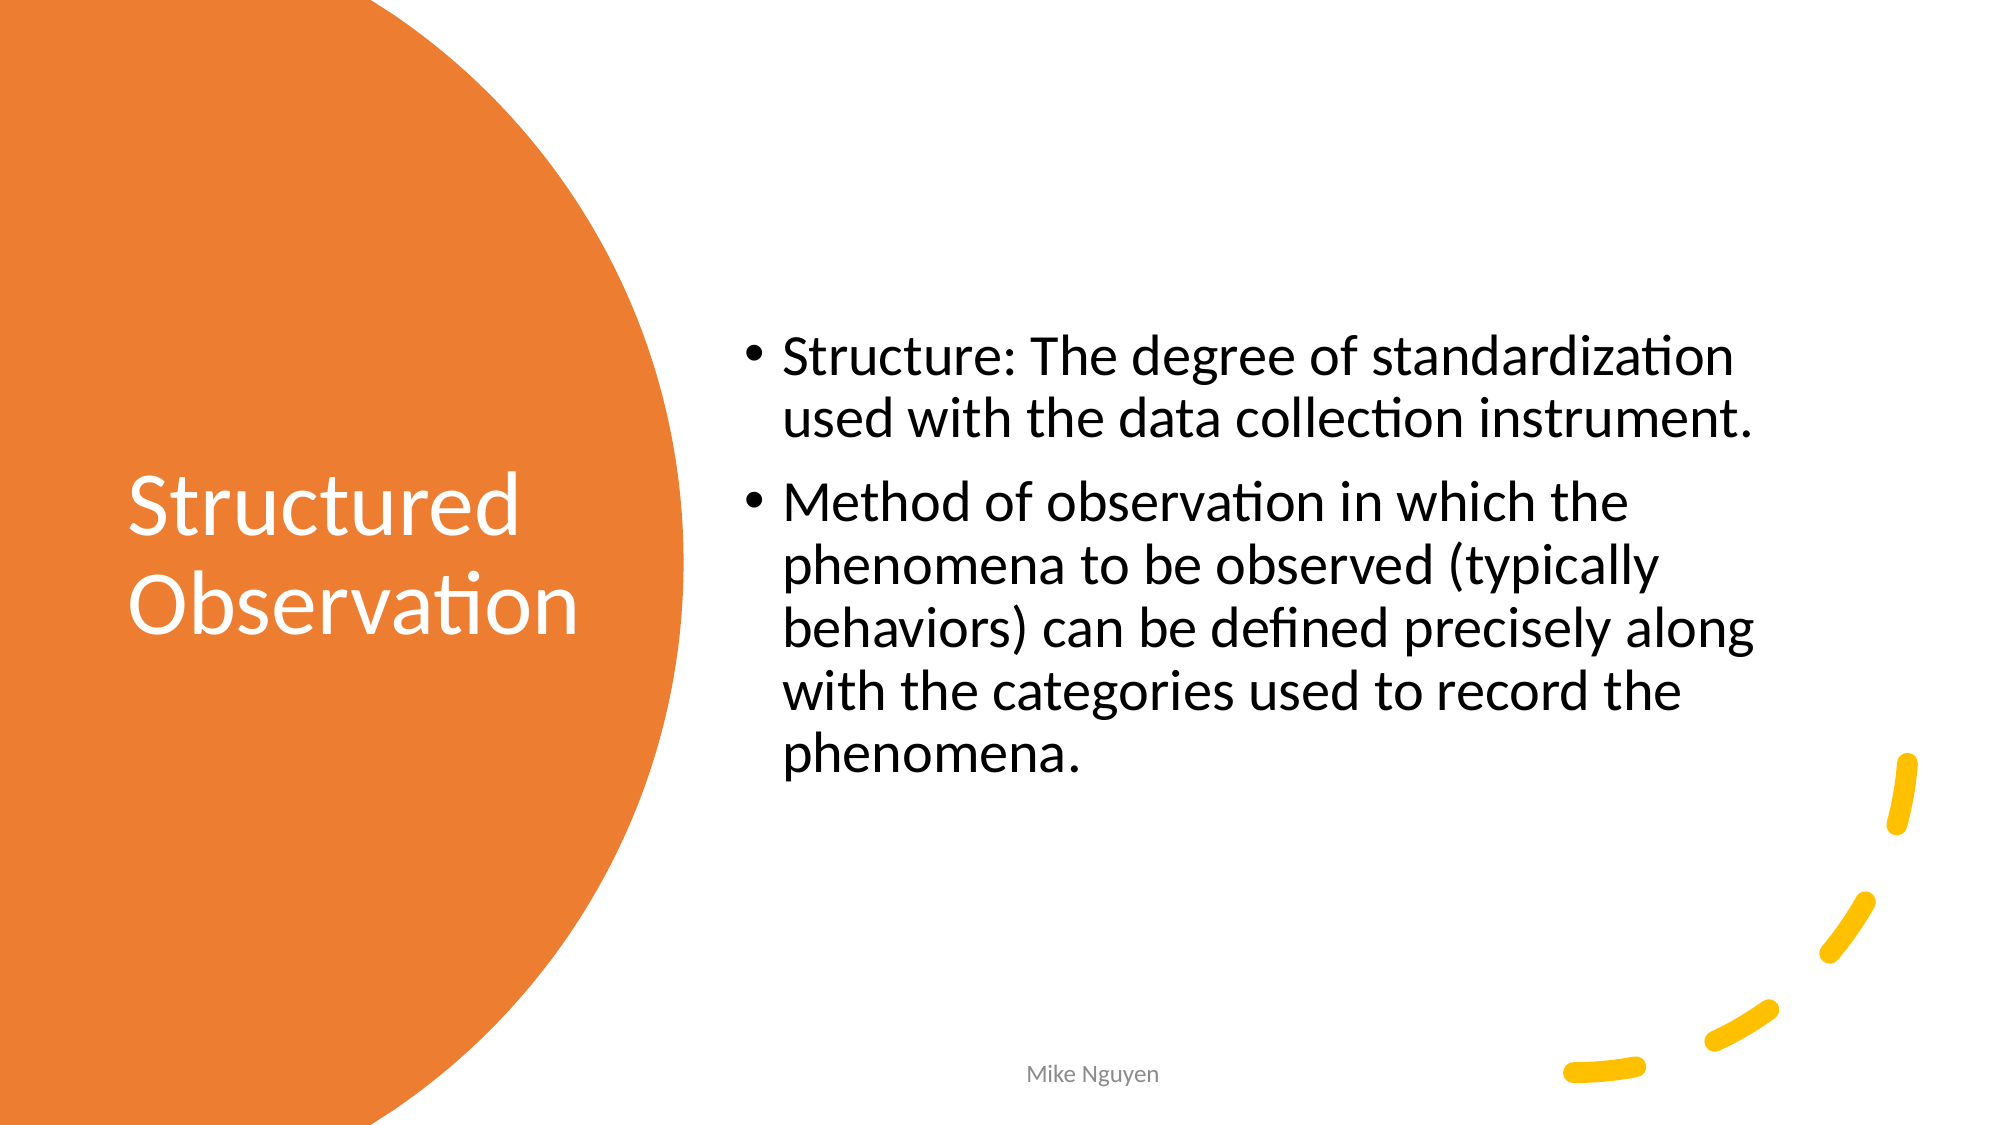

Structure: The degree of standardization used with the data collection instrument.
Method of observation in which the phenomena to be observed (typically behaviors) can be defined precisely along with the categories used to record the phenomena.
# Structured Observation

Mike Nguyen